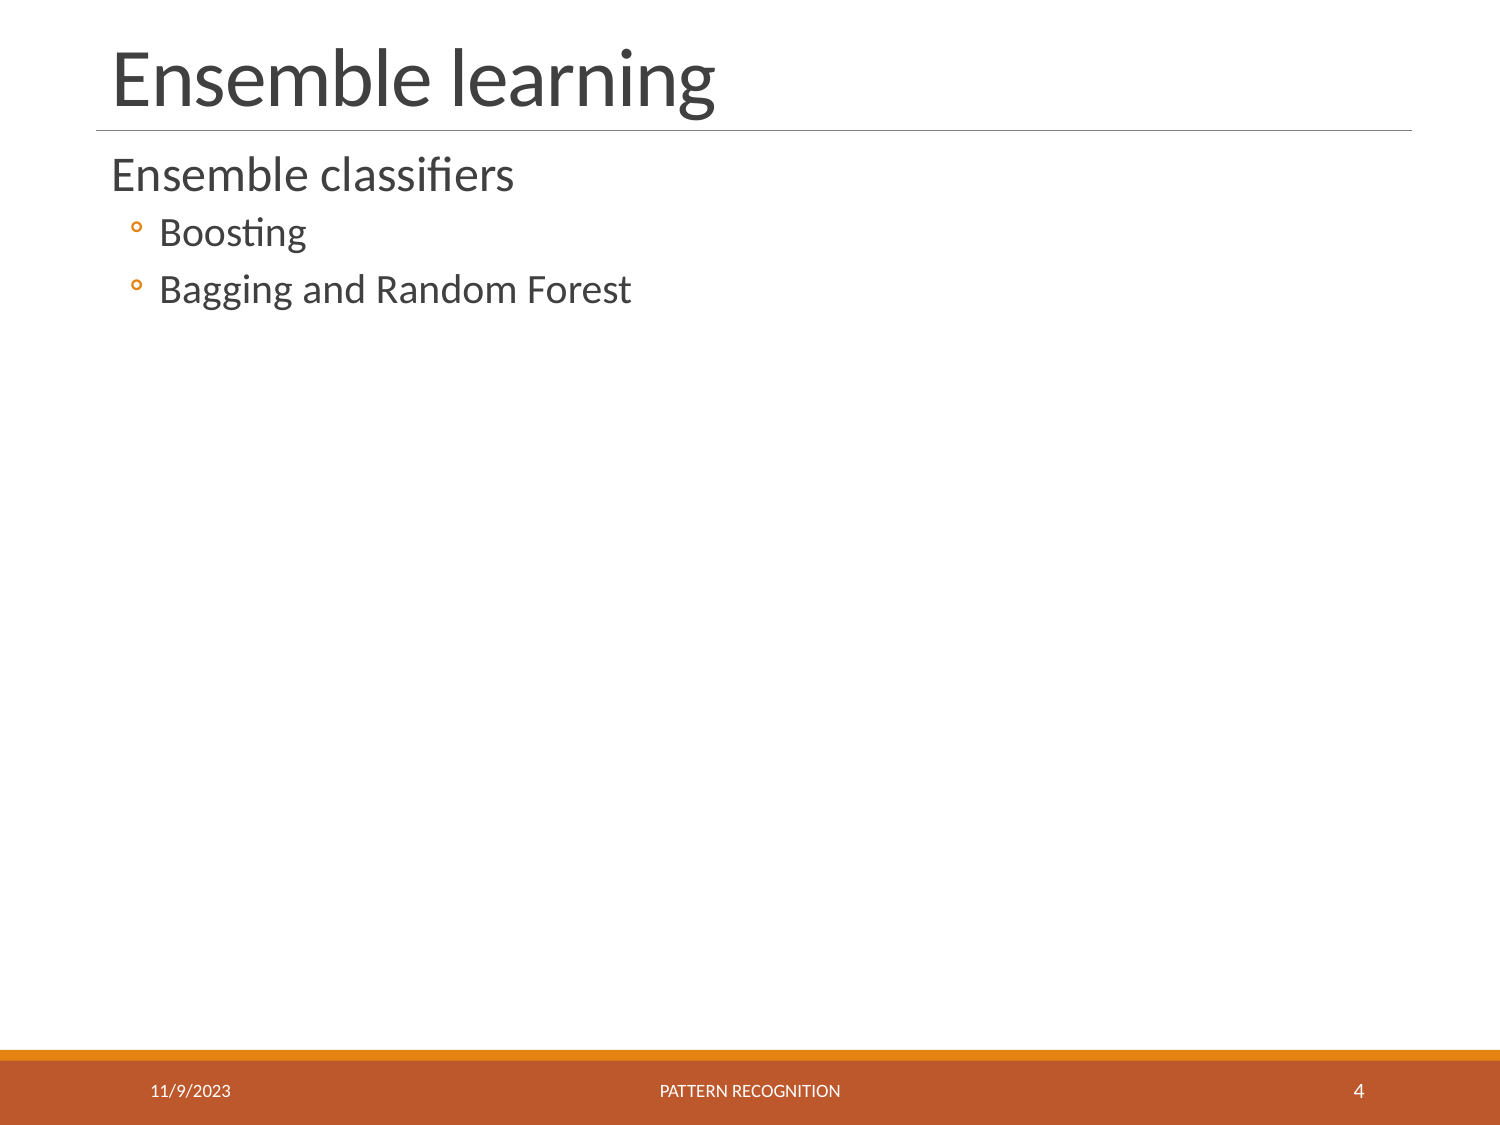

# Ensemble learning
Ensemble classifiers
Boosting
Bagging and Random Forest

11/9/2023
Pattern recognition
4